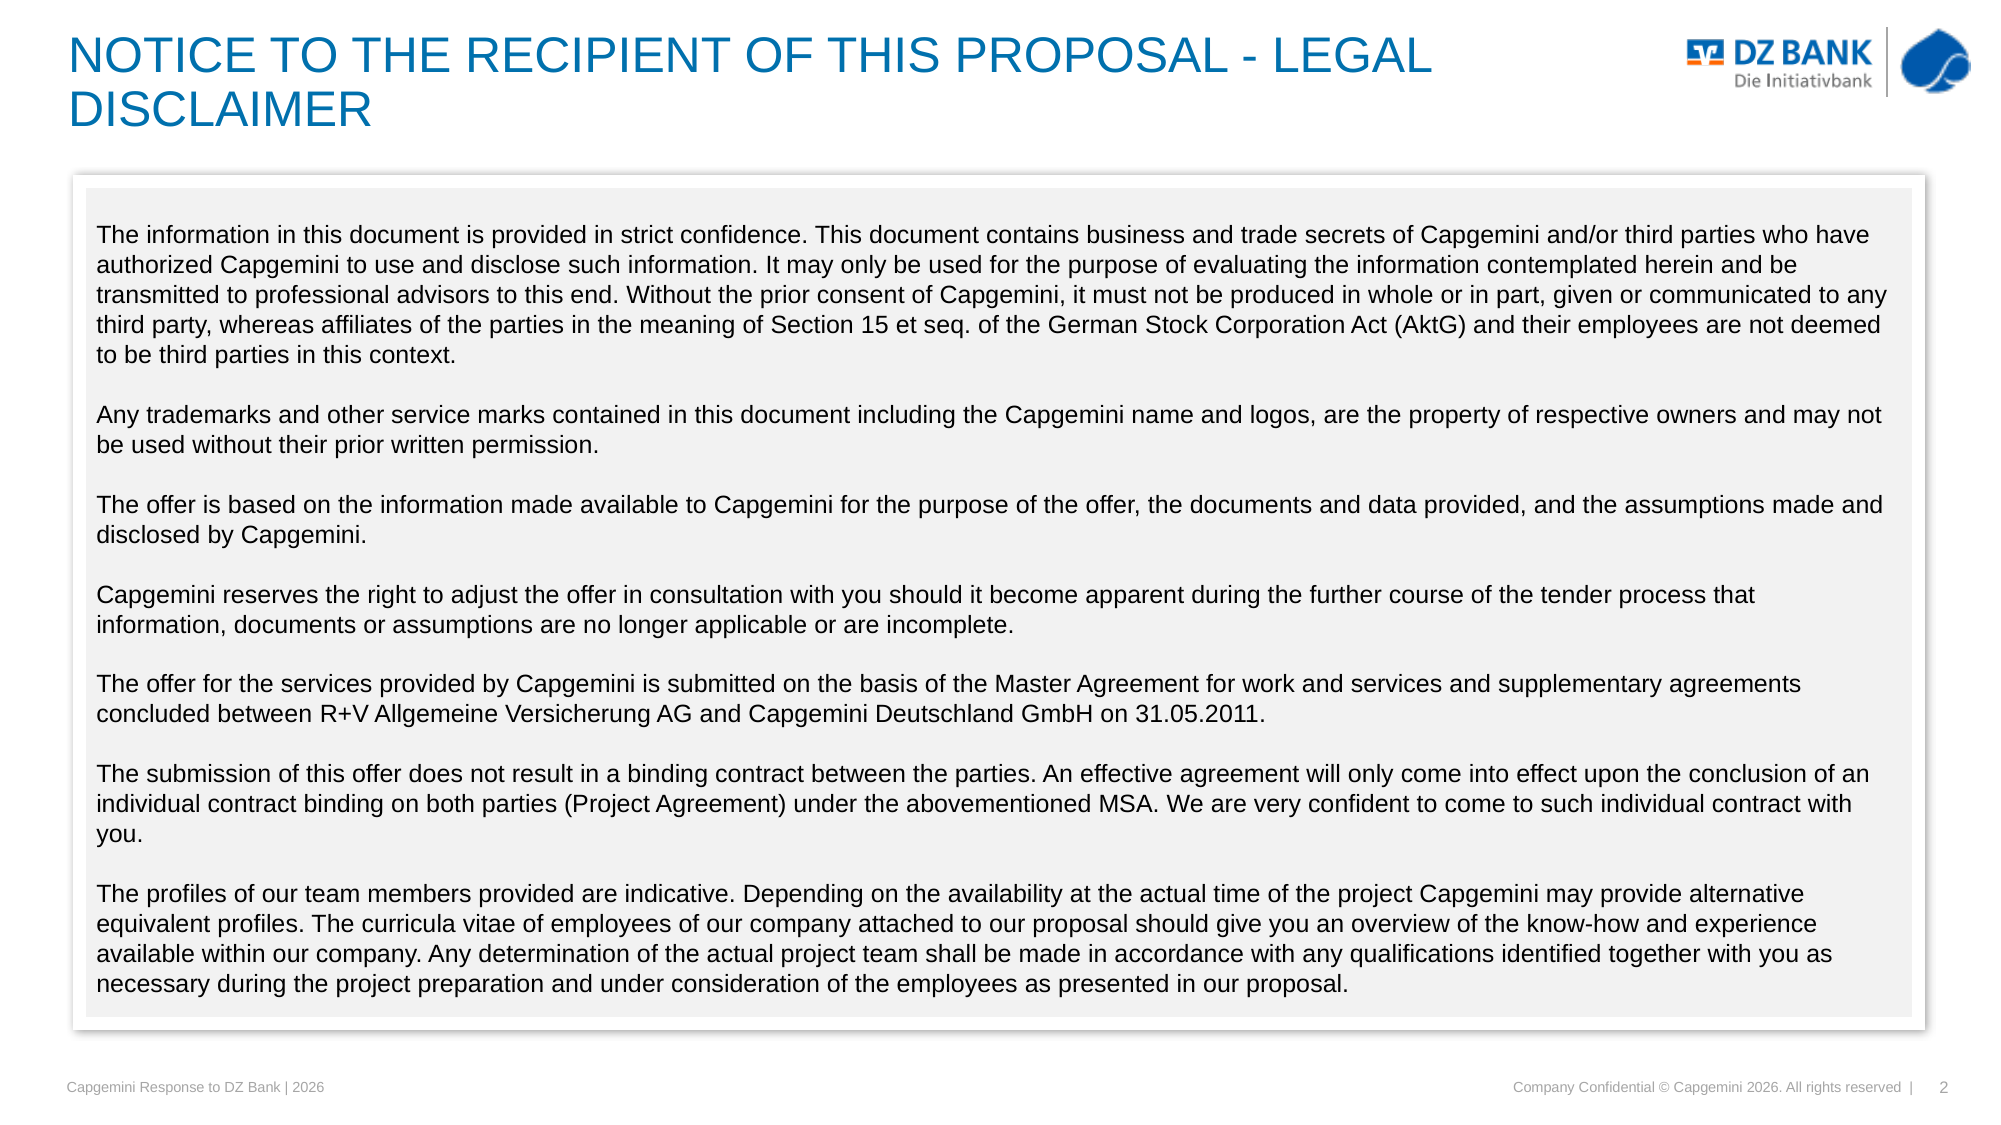

# NOTICE TO THE RECIPIENT OF THIS PROPOSAL - LEGAL DISCLAIMER

The information in this document is provided in strict confidence. This document contains business and trade secrets of Capgemini and/or third parties who have authorized Capgemini to use and disclose such information. It may only be used for the purpose of evaluating the information contemplated herein and be transmitted to professional advisors to this end. Without the prior consent of Capgemini, it must not be produced in whole or in part, given or communicated to any third party, whereas affiliates of the parties in the meaning of Section 15 et seq. of the German Stock Corporation Act (AktG) and their employees are not deemed to be third parties in this context.​

Any trademarks and other service marks contained in this document including the Capgemini name and logos, are the property of respective owners and may not be used without their prior written permission. ​

The offer is based on the information made available to Capgemini for the purpose of the offer, the documents and data provided, and the assumptions made and disclosed by Capgemini.​

Capgemini reserves the right to adjust the offer in consultation with you should it become apparent during the further course of the tender process that information, documents or assumptions are no longer applicable or are incomplete.

The offer for the services provided by Capgemini is submitted on the basis of the Master Agreement for work and services and supplementary agreements concluded between R+V Allgemeine Versicherung AG and Capgemini Deutschland GmbH on 31.05.2011.

The submission of this offer does not result in a binding contract between the parties. An effective agreement will only come into effect upon the conclusion of an individual contract binding on both parties (Project Agreement) under the abovementioned MSA. We are very confident to come to such individual contract with you.

The profiles of our team members provided are indicative. Depending on the availability at the actual time of the project Capgemini may provide alternative equivalent profiles. The curricula vitae of employees of our company attached to our proposal should give you an overview of the know-how and experience available within our company. Any determination of the actual project team shall be made in accordance with any qualifications identified together with you as necessary during the project preparation and under consideration of the employees as presented in our proposal.